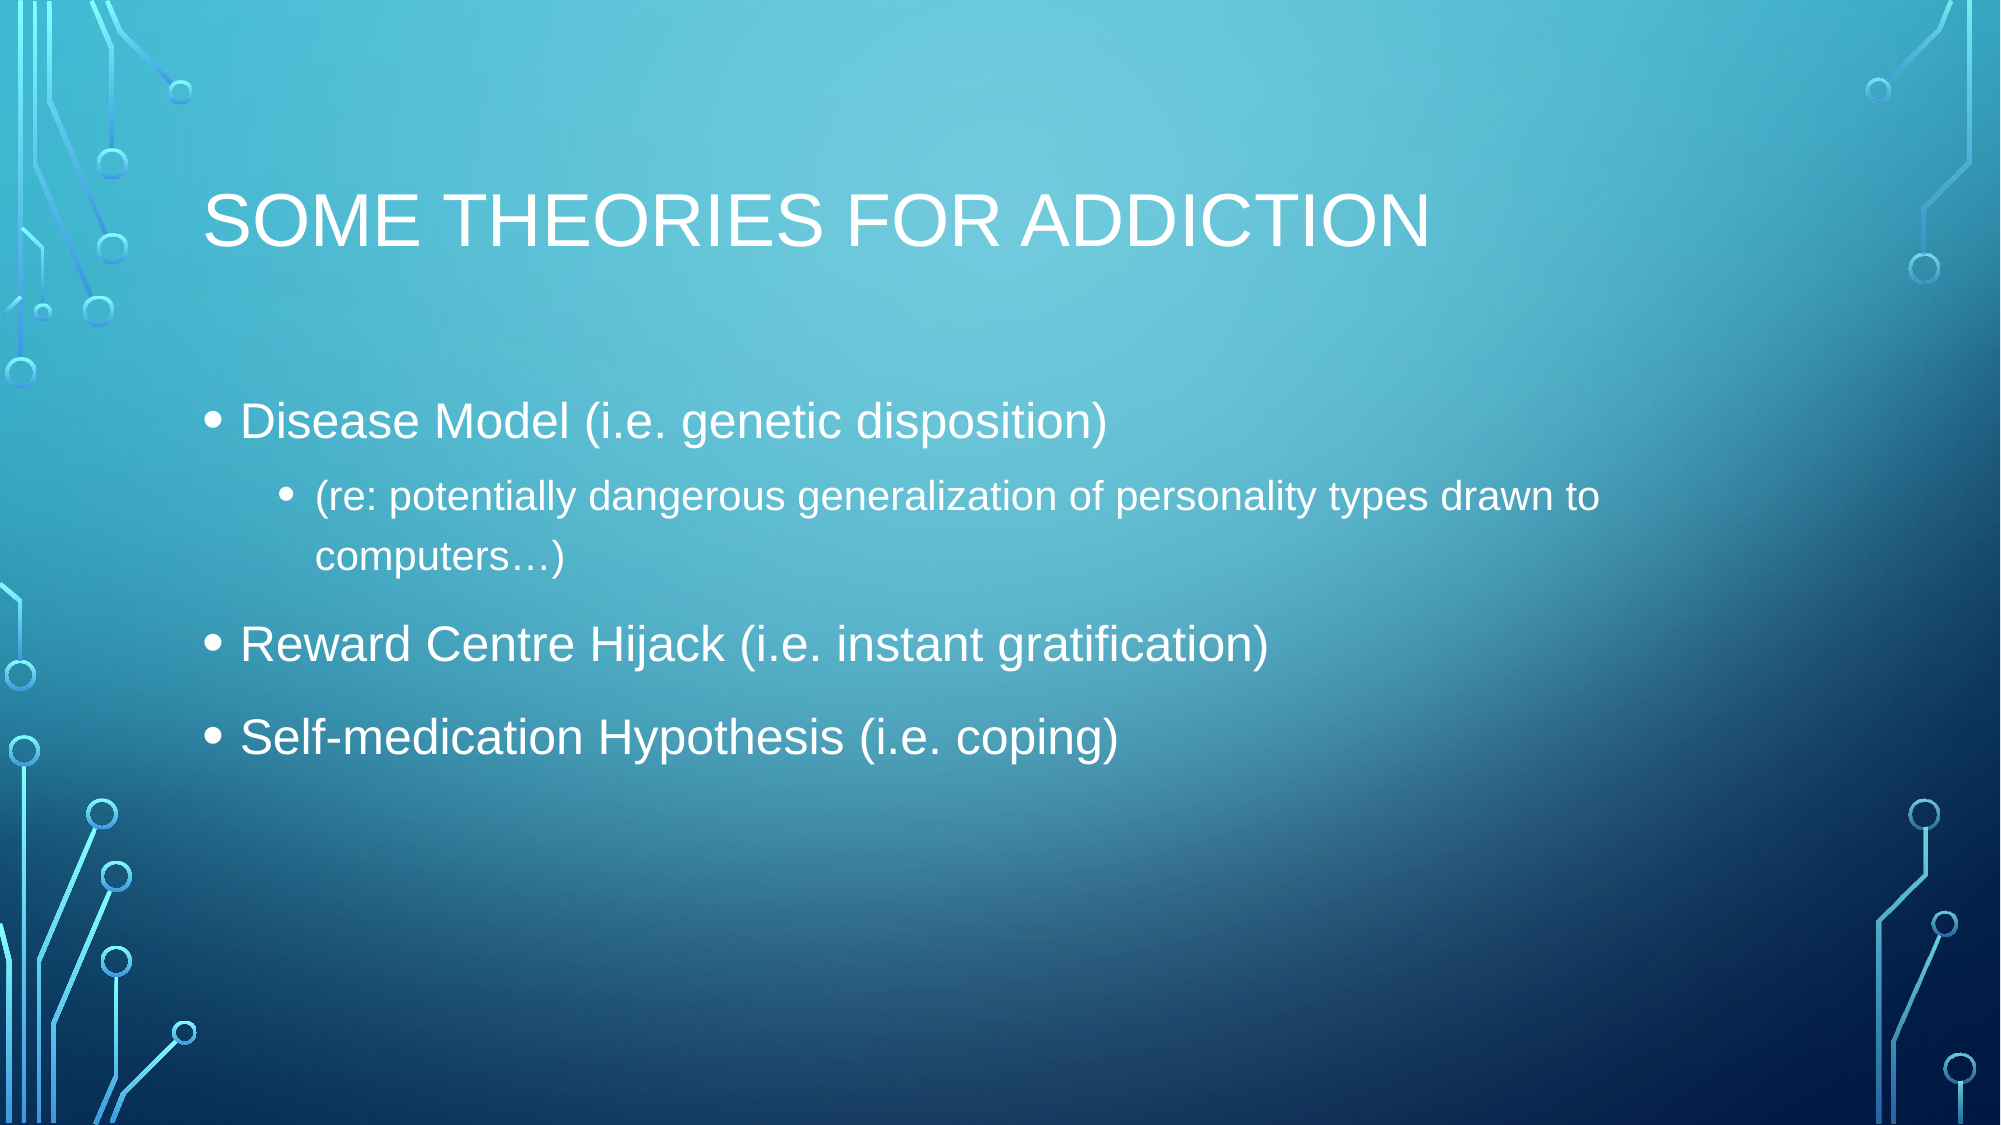

# Some theories for addiction
Disease Model (i.e. genetic disposition)
(re: potentially dangerous generalization of personality types drawn to computers…)
Reward Centre Hijack (i.e. instant gratification)
Self-medication Hypothesis (i.e. coping)